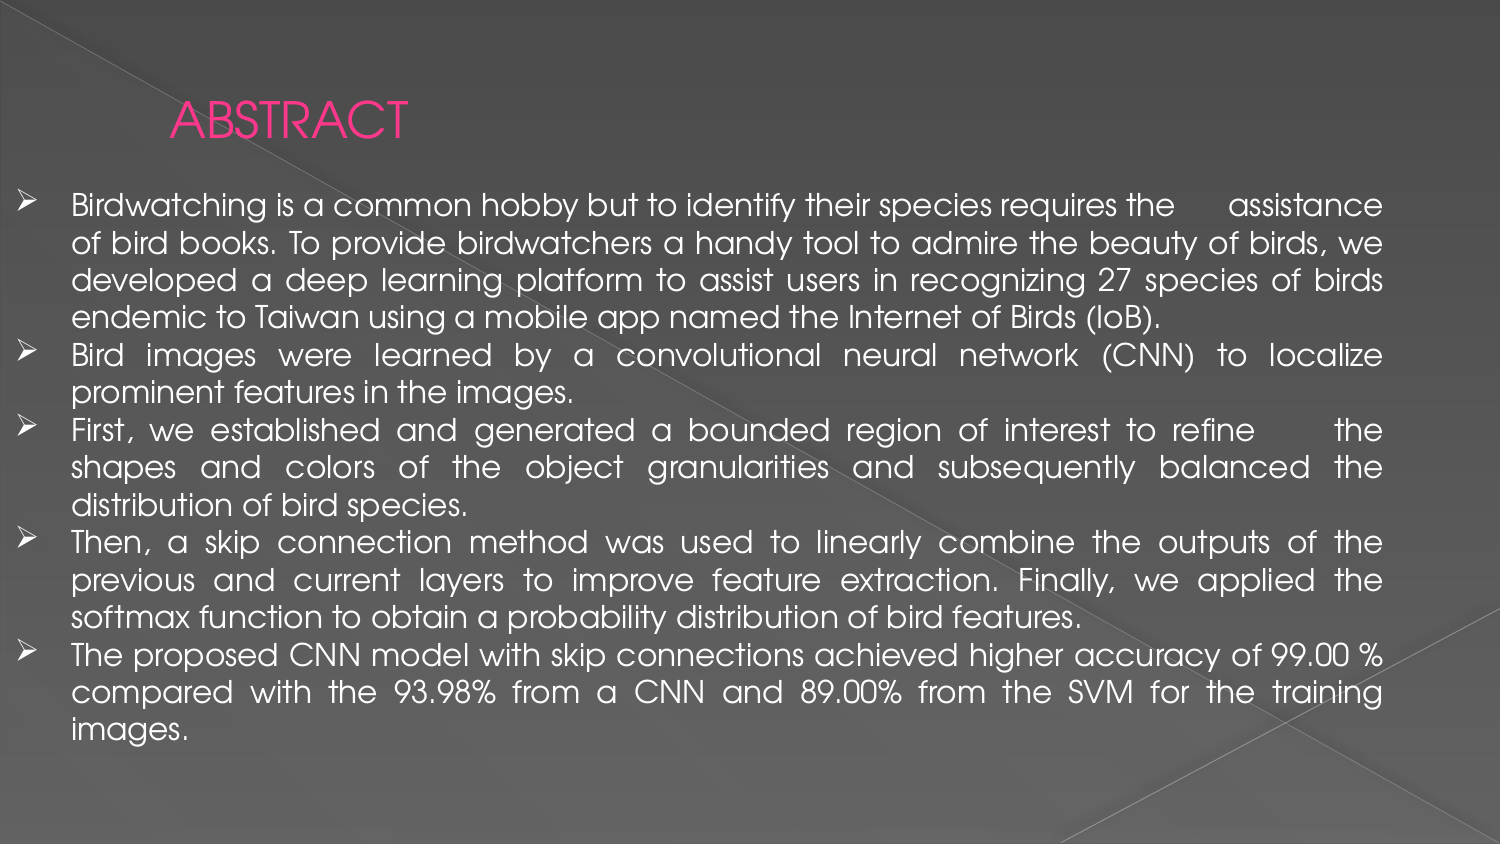

# ABSTRACT
Birdwatching is a common hobby but to identify their species requires the      assistance of bird books. To provide birdwatchers a handy tool to admire the beauty of birds, we developed a deep learning platform to assist users in recognizing 27 species of birds endemic to Taiwan using a mobile app named the Internet of Birds (IoB).
Bird images were learned by a convolutional neural network (CNN) to localize prominent features in the images.
First, we established and generated a bounded region of interest to refine     the shapes and colors of the object granularities and subsequently balanced the distribution of bird species.
Then, a skip connection method was used to linearly combine the outputs of the previous and current layers to improve feature extraction. Finally, we applied the softmax function to obtain a probability distribution of bird features.
The proposed CNN model with skip connections achieved higher accuracy of 99.00 % compared with the 93.98% from a CNN and 89.00% from the SVM for the training images.